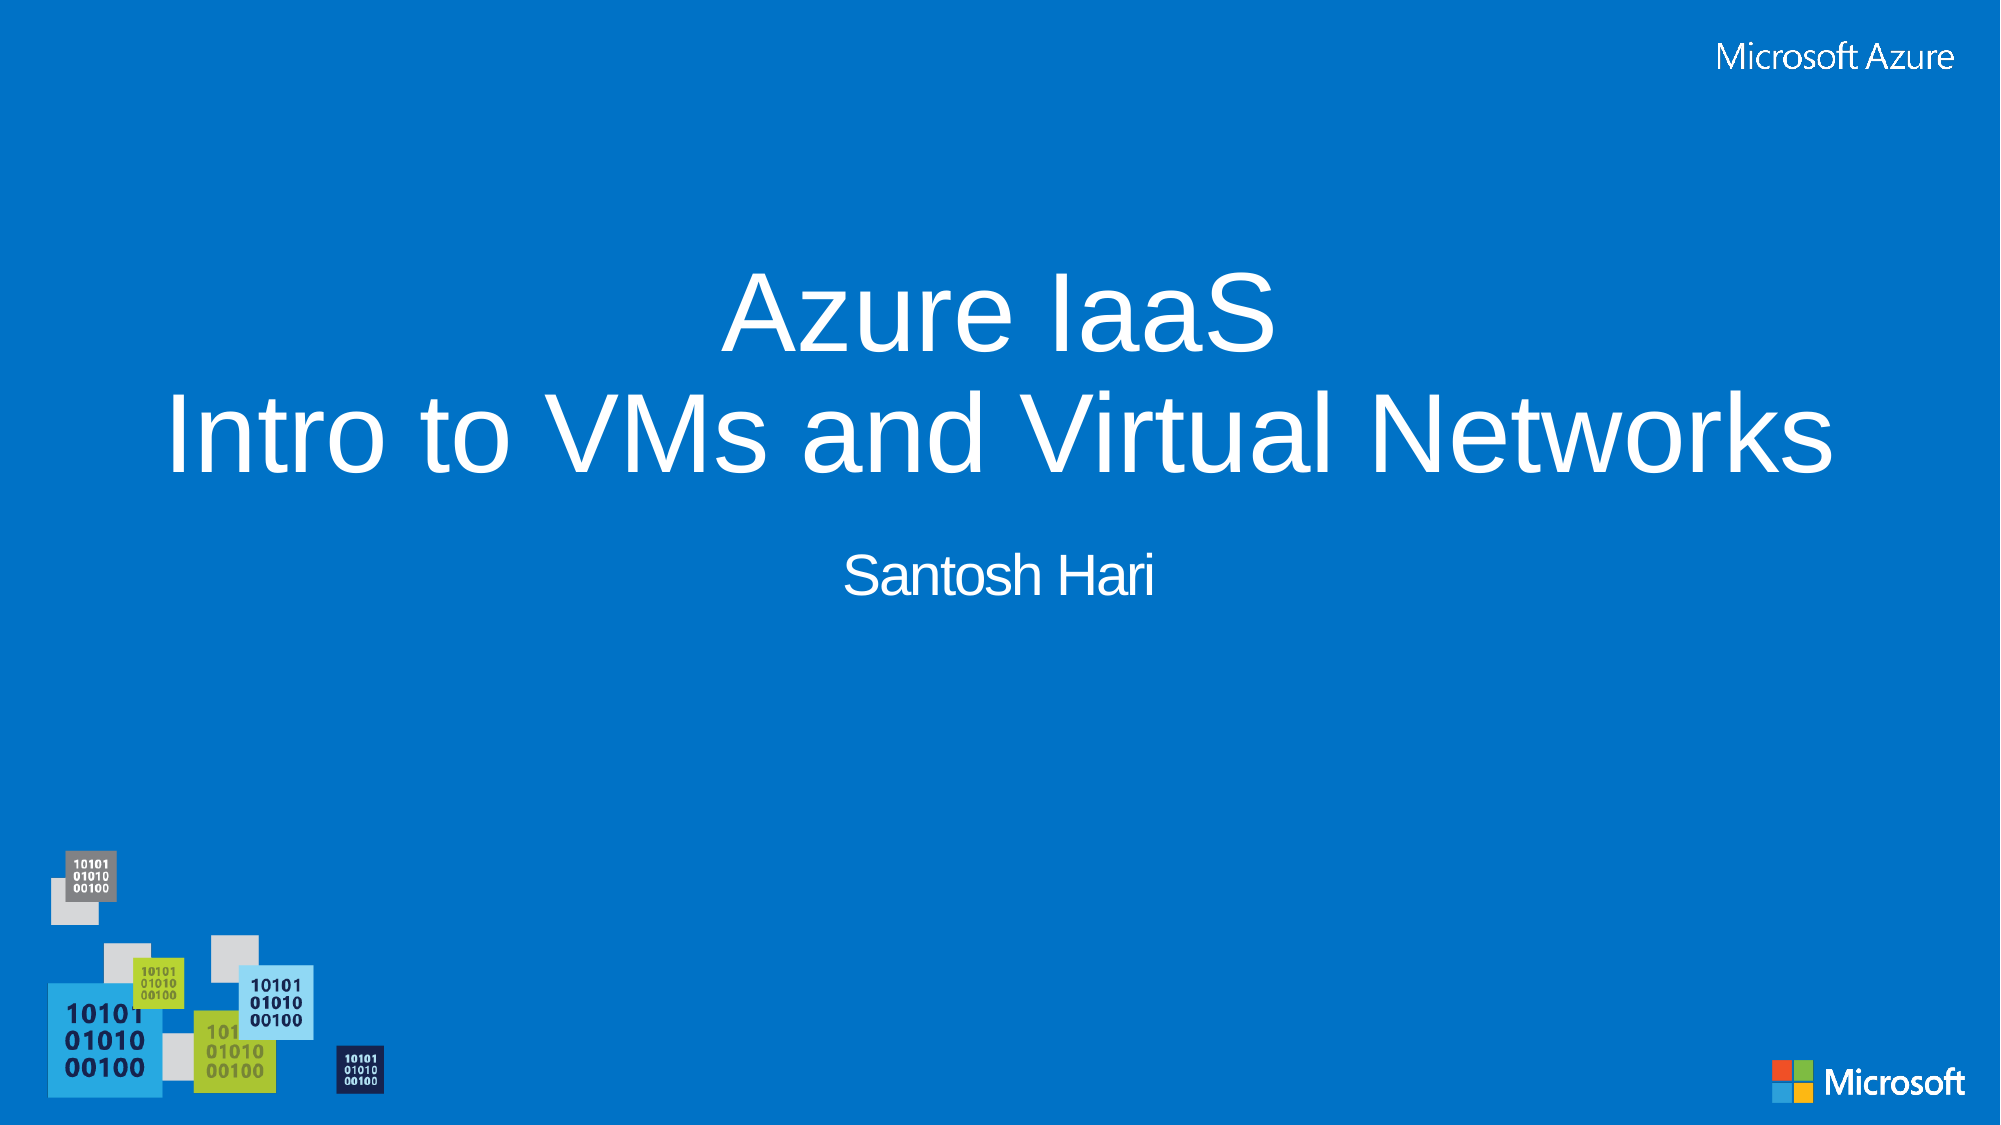

# Azure IaaS Intro to VMs and Virtual Networks
Santosh Hari